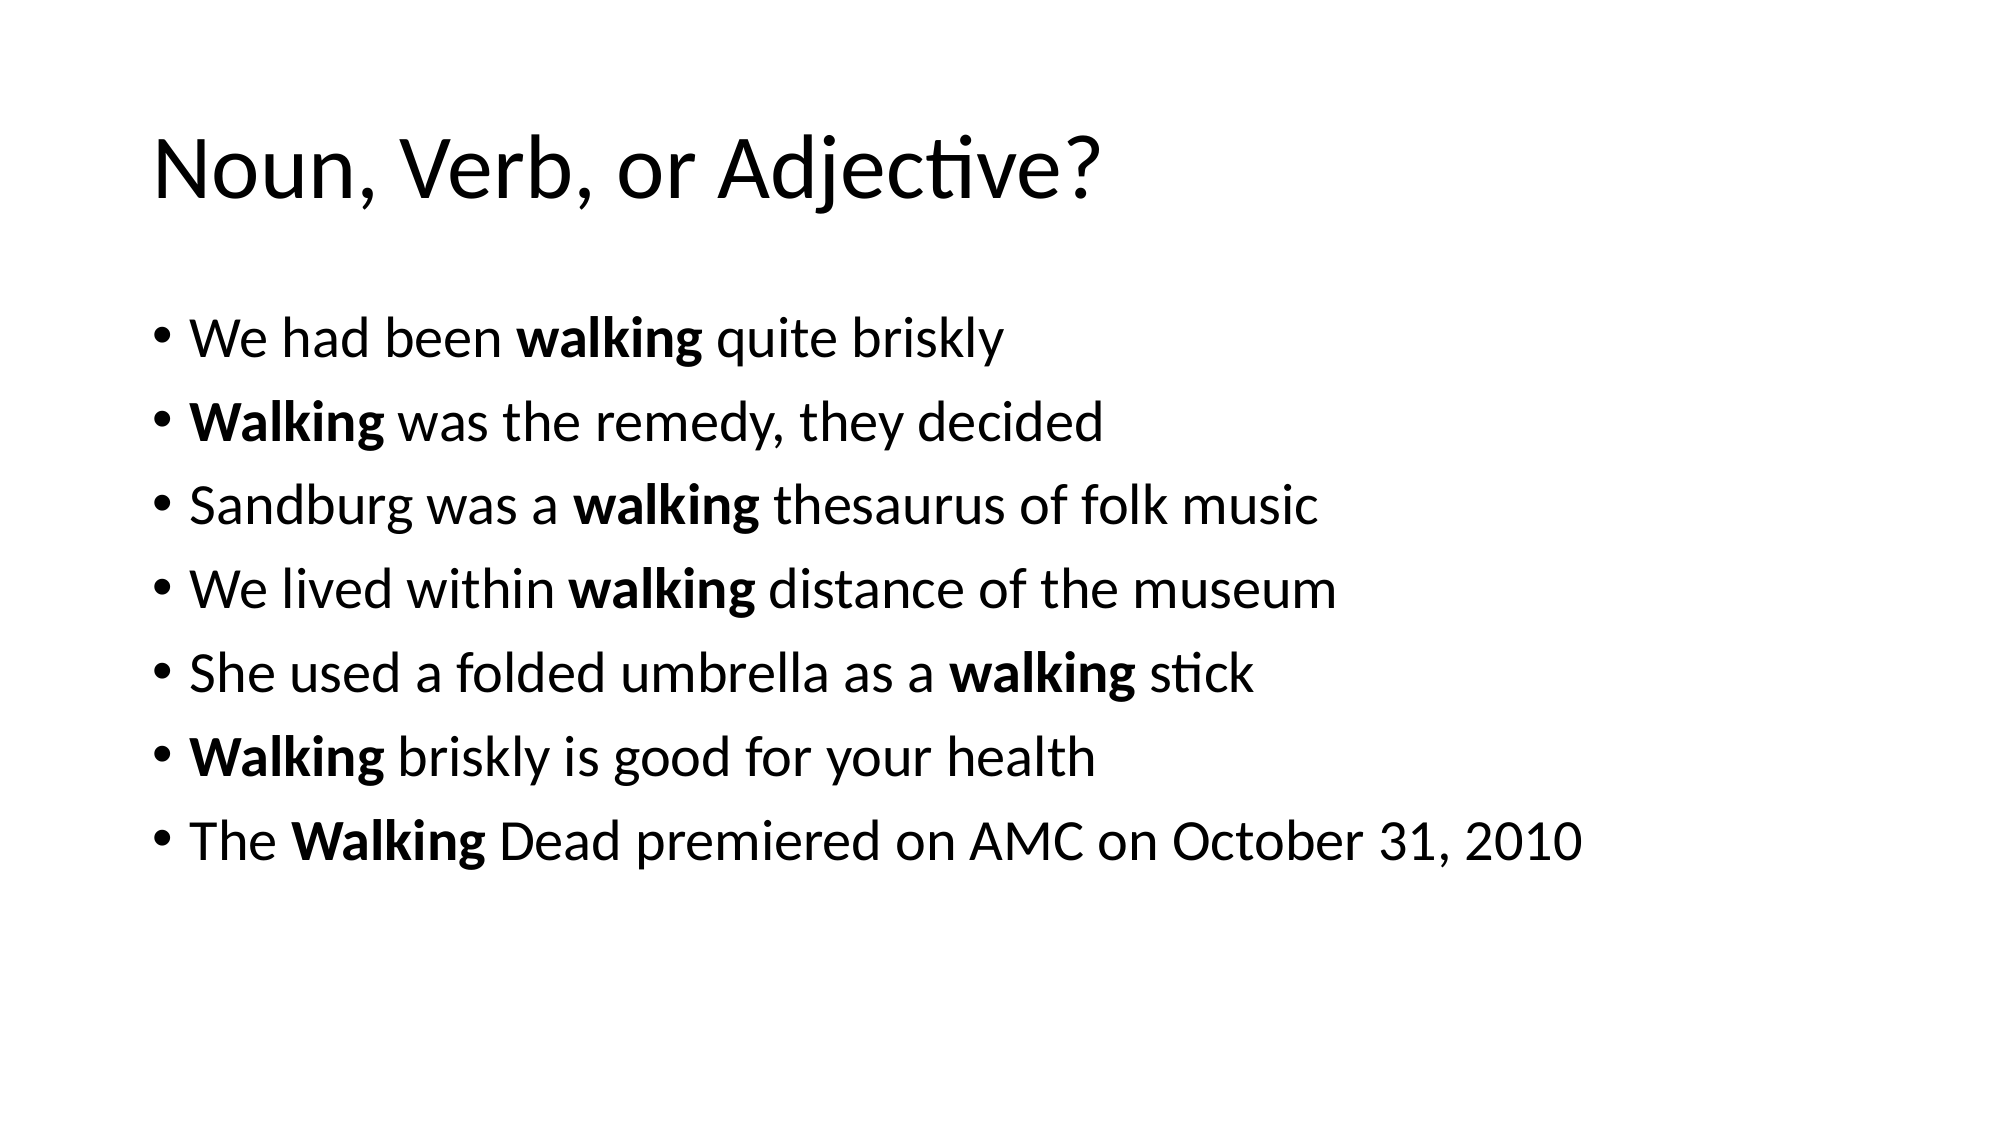

# Noun, Verb, or Adjective?
We had been walking quite briskly
Walking was the remedy, they decided
Sandburg was a walking thesaurus of folk music
We lived within walking distance of the museum
She used a folded umbrella as a walking stick
Walking briskly is good for your health
The Walking Dead premiered on AMC on October 31, 2010